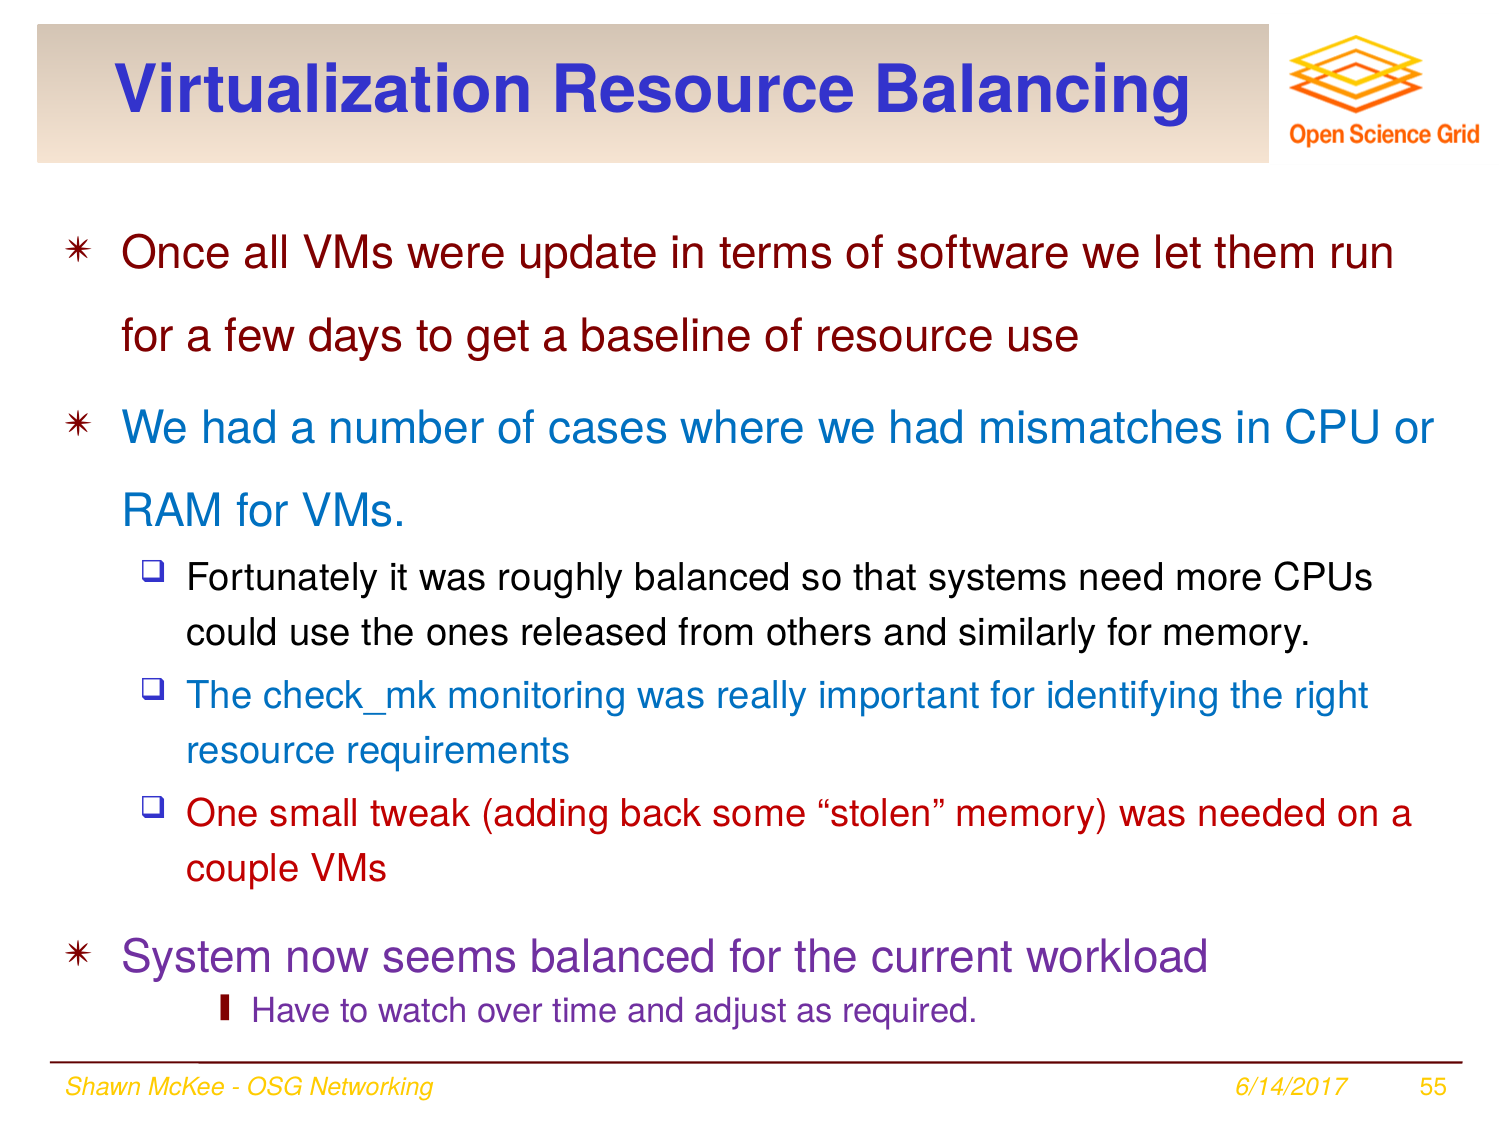

# Virtualization Resource Balancing
Once all VMs were update in terms of software we let them run for a few days to get a baseline of resource use
We had a number of cases where we had mismatches in CPU or RAM for VMs.
Fortunately it was roughly balanced so that systems need more CPUs could use the ones released from others and similarly for memory.
The check_mk monitoring was really important for identifying the right resource requirements
One small tweak (adding back some “stolen” memory) was needed on a couple VMs
System now seems balanced for the current workload
Have to watch over time and adjust as required.
Shawn McKee - OSG Networking
6/14/2017
55